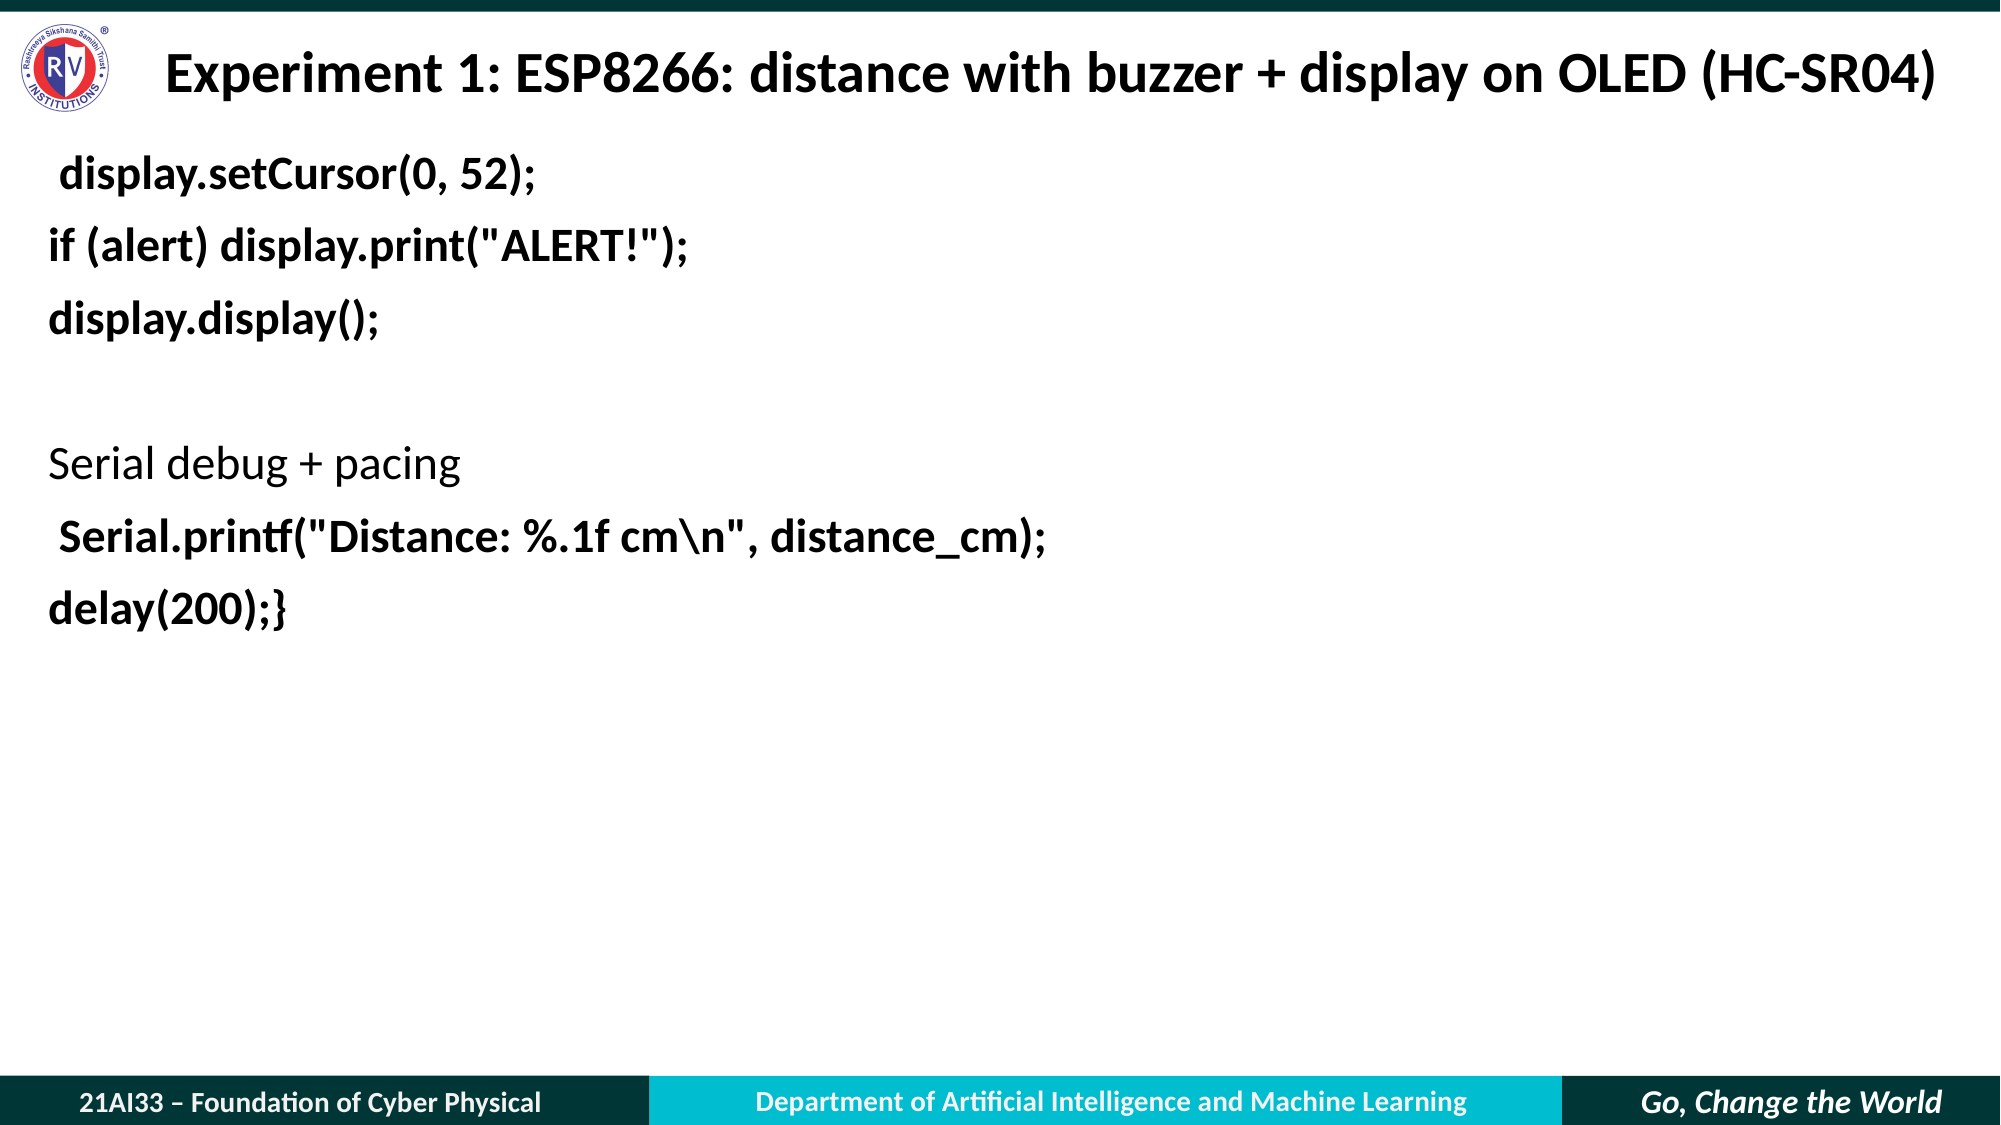

# Experiment 1: ESP8266: distance with buzzer + display on OLED (HC-SR04)
 display.setCursor(0, 52);
if (alert) display.print("ALERT!");
display.display();

Serial debug + pacing
 Serial.printf("Distance: %.1f cm\n", distance_cm);
delay(200);}